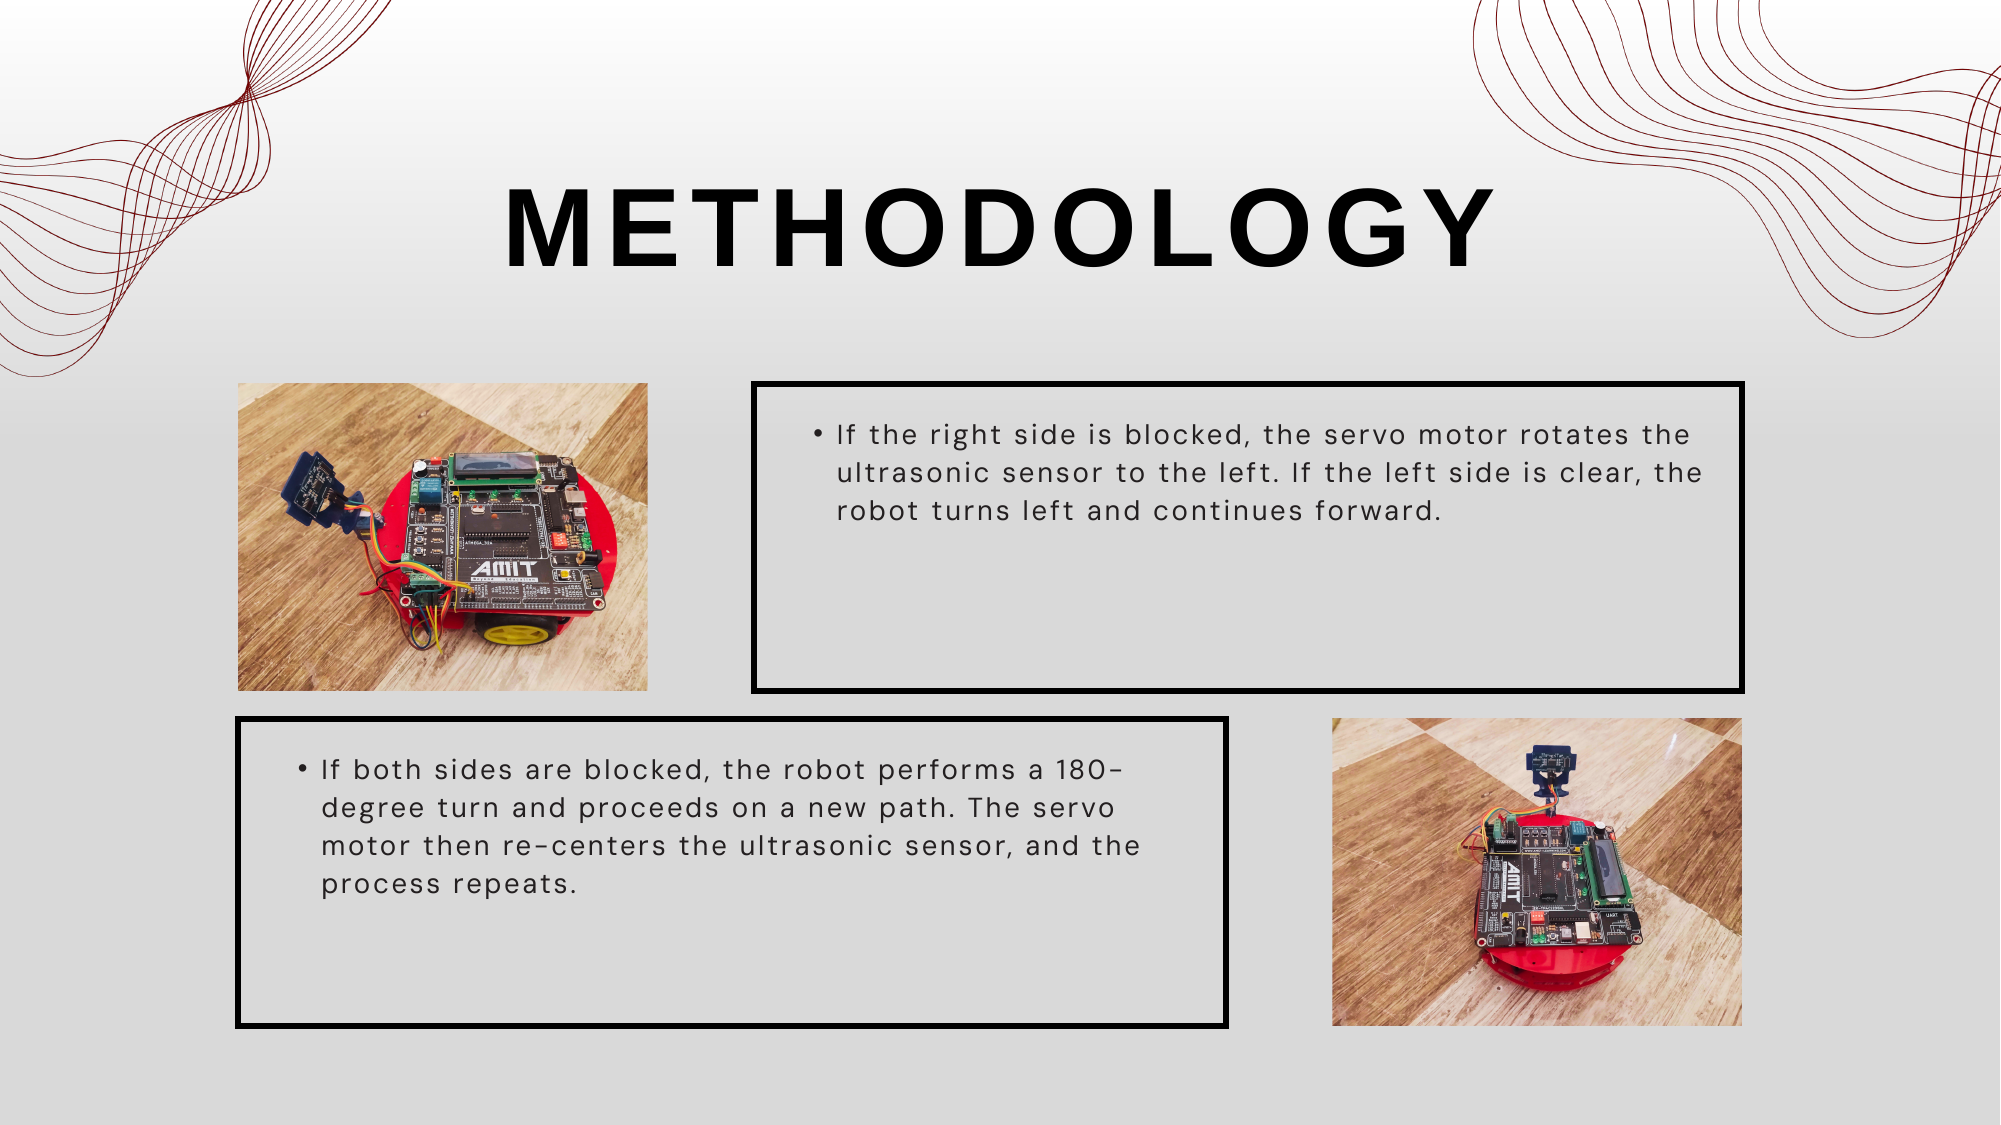

METHODOLOGY

If the right side is blocked, the servo motor rotates the ultrasonic sensor to the left. If the left side is clear, the robot turns left and continues forward.

If both sides are blocked, the robot performs a 180-degree turn and proceeds on a new path. The servo motor then re-centers the ultrasonic sensor, and the process repeats.